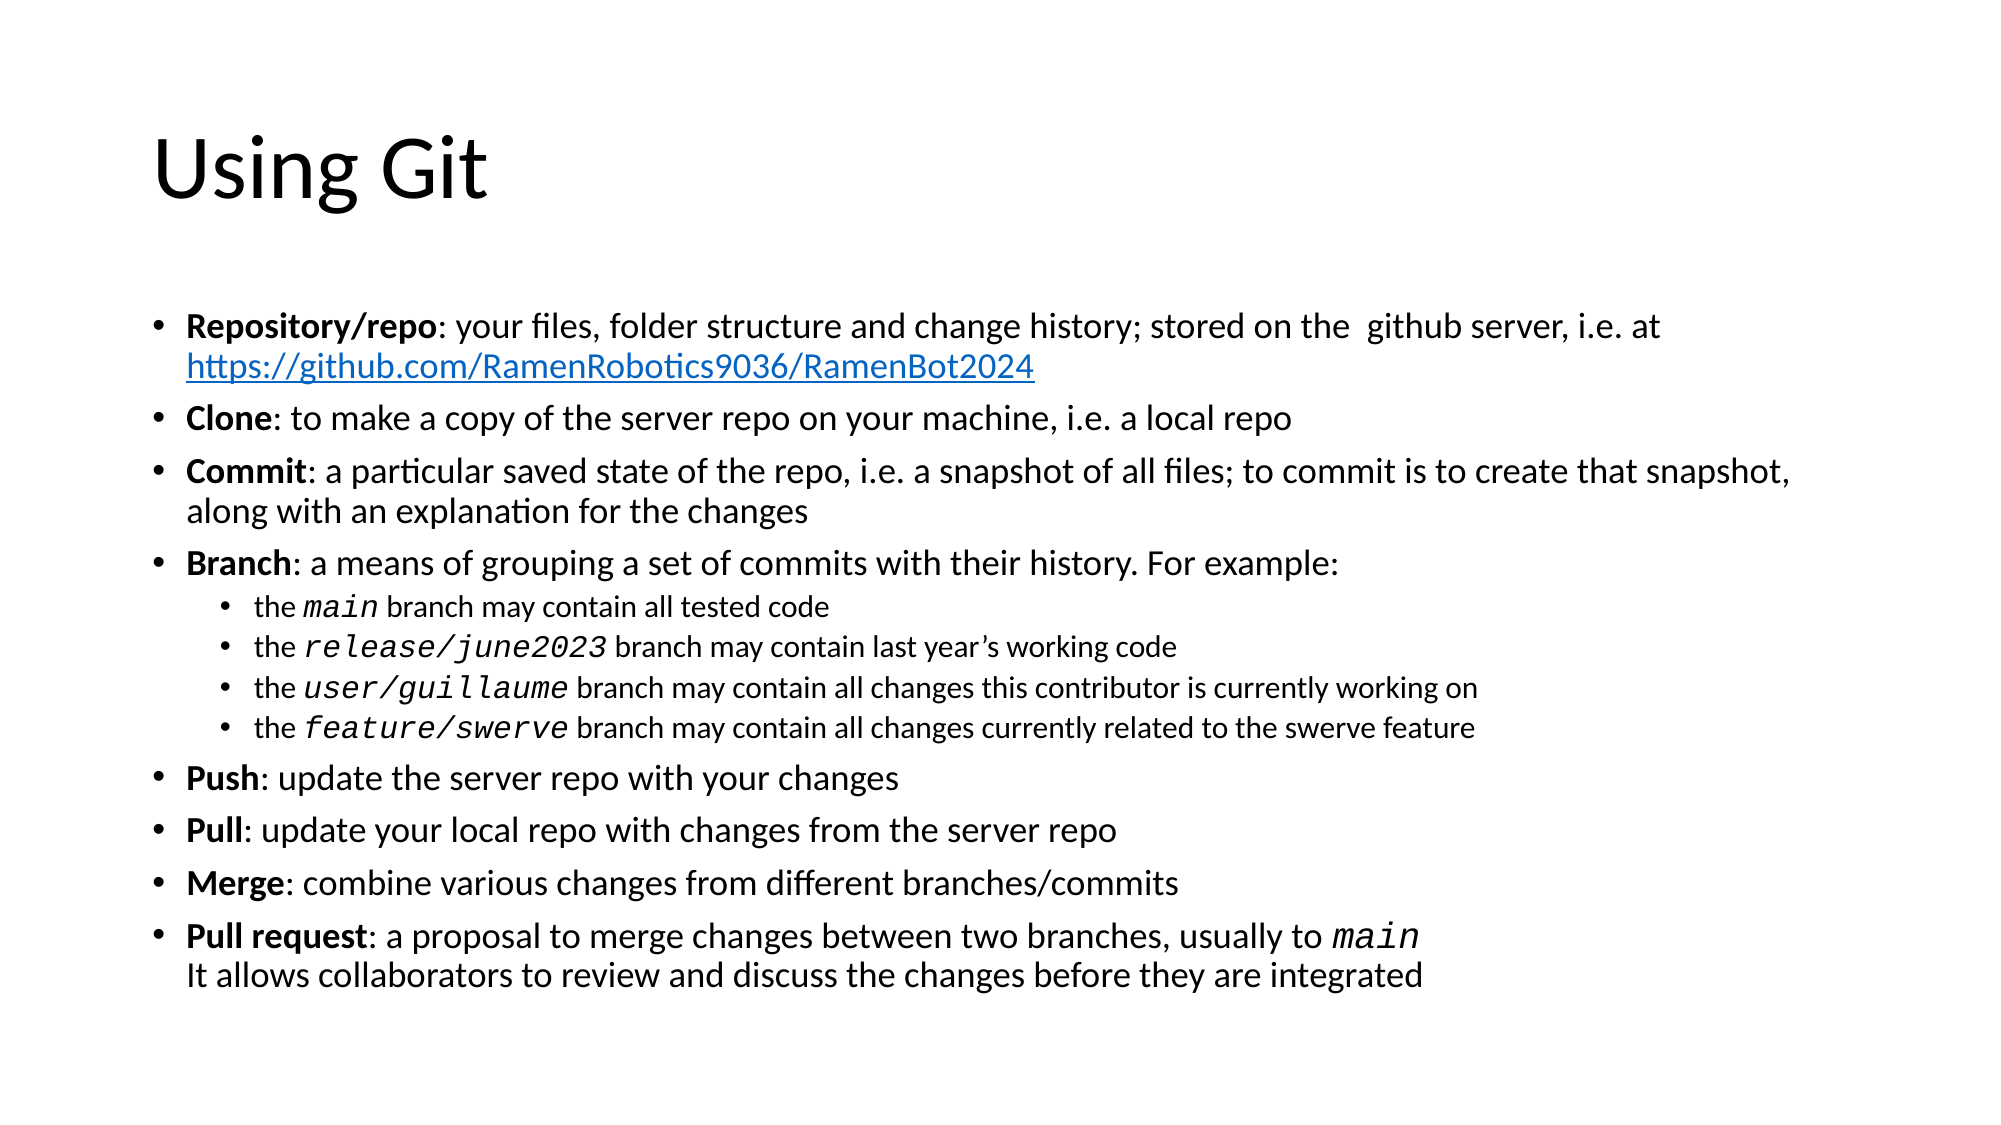

# Using Git
Repository/repo: your files, folder structure and change history; stored on the  github server, i.e. at https://github.com/RamenRobotics9036/RamenBot2024
Clone: to make a copy of the server repo on your machine, i.e. a local repo
Commit: a particular saved state of the repo, i.e. a snapshot of all files; to commit is to create that snapshot, along with an explanation for the changes
Branch: a means of grouping a set of commits with their history. For example:
the main branch may contain all tested code
the release/june2023 branch may contain last year’s working code
the user/guillaume branch may contain all changes this contributor is currently working on
the feature/swerve branch may contain all changes currently related to the swerve feature
Push: update the server repo with your changes
Pull: update your local repo with changes from the server repo
Merge: combine various changes from different branches/commits
Pull request: a proposal to merge changes between two branches, usually to main
It allows collaborators to review and discuss the changes before they are integrated